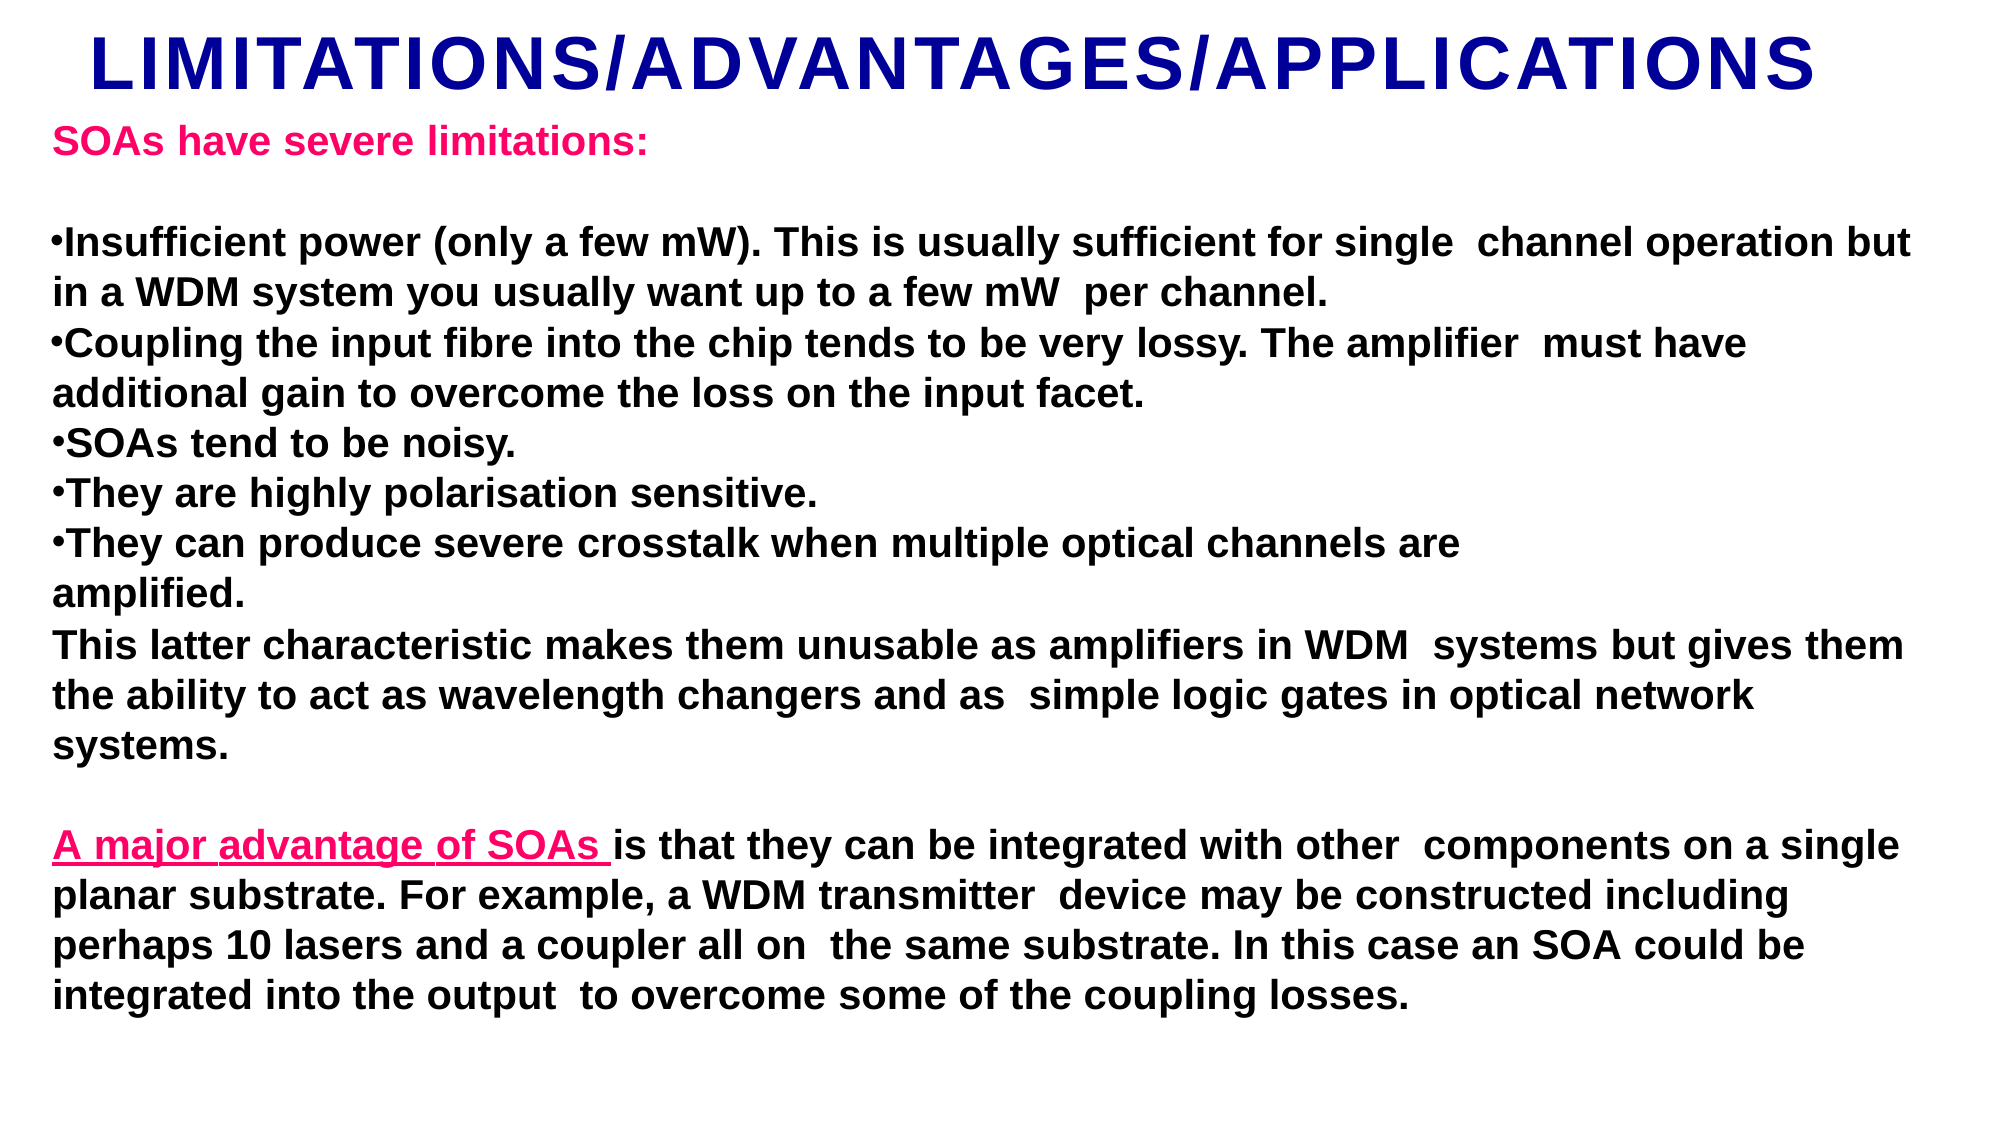

# LIMITATIONS/ADVANTAGES/APPLICATIONS
SOAs have severe limitations:

Insufficient power (only a few mW). This is usually sufficient for single  channel operation but in a WDM system you usually want up to a few mW  per channel.
Coupling the input fibre into the chip tends to be very lossy. The amplifier  must have additional gain to overcome the loss on the input facet.
SOAs tend to be noisy.
They are highly polarisation sensitive.
They can produce severe crosstalk when multiple optical channels are
amplified.
This latter characteristic makes them unusable as amplifiers in WDM  systems but gives them the ability to act as wavelength changers and as  simple logic gates in optical network systems.

A major advantage of SOAs is that they can be integrated with other  components on a single planar substrate. For example, a WDM transmitter  device may be constructed including perhaps 10 lasers and a coupler all on  the same substrate. In this case an SOA could be integrated into the output  to overcome some of the coupling losses.